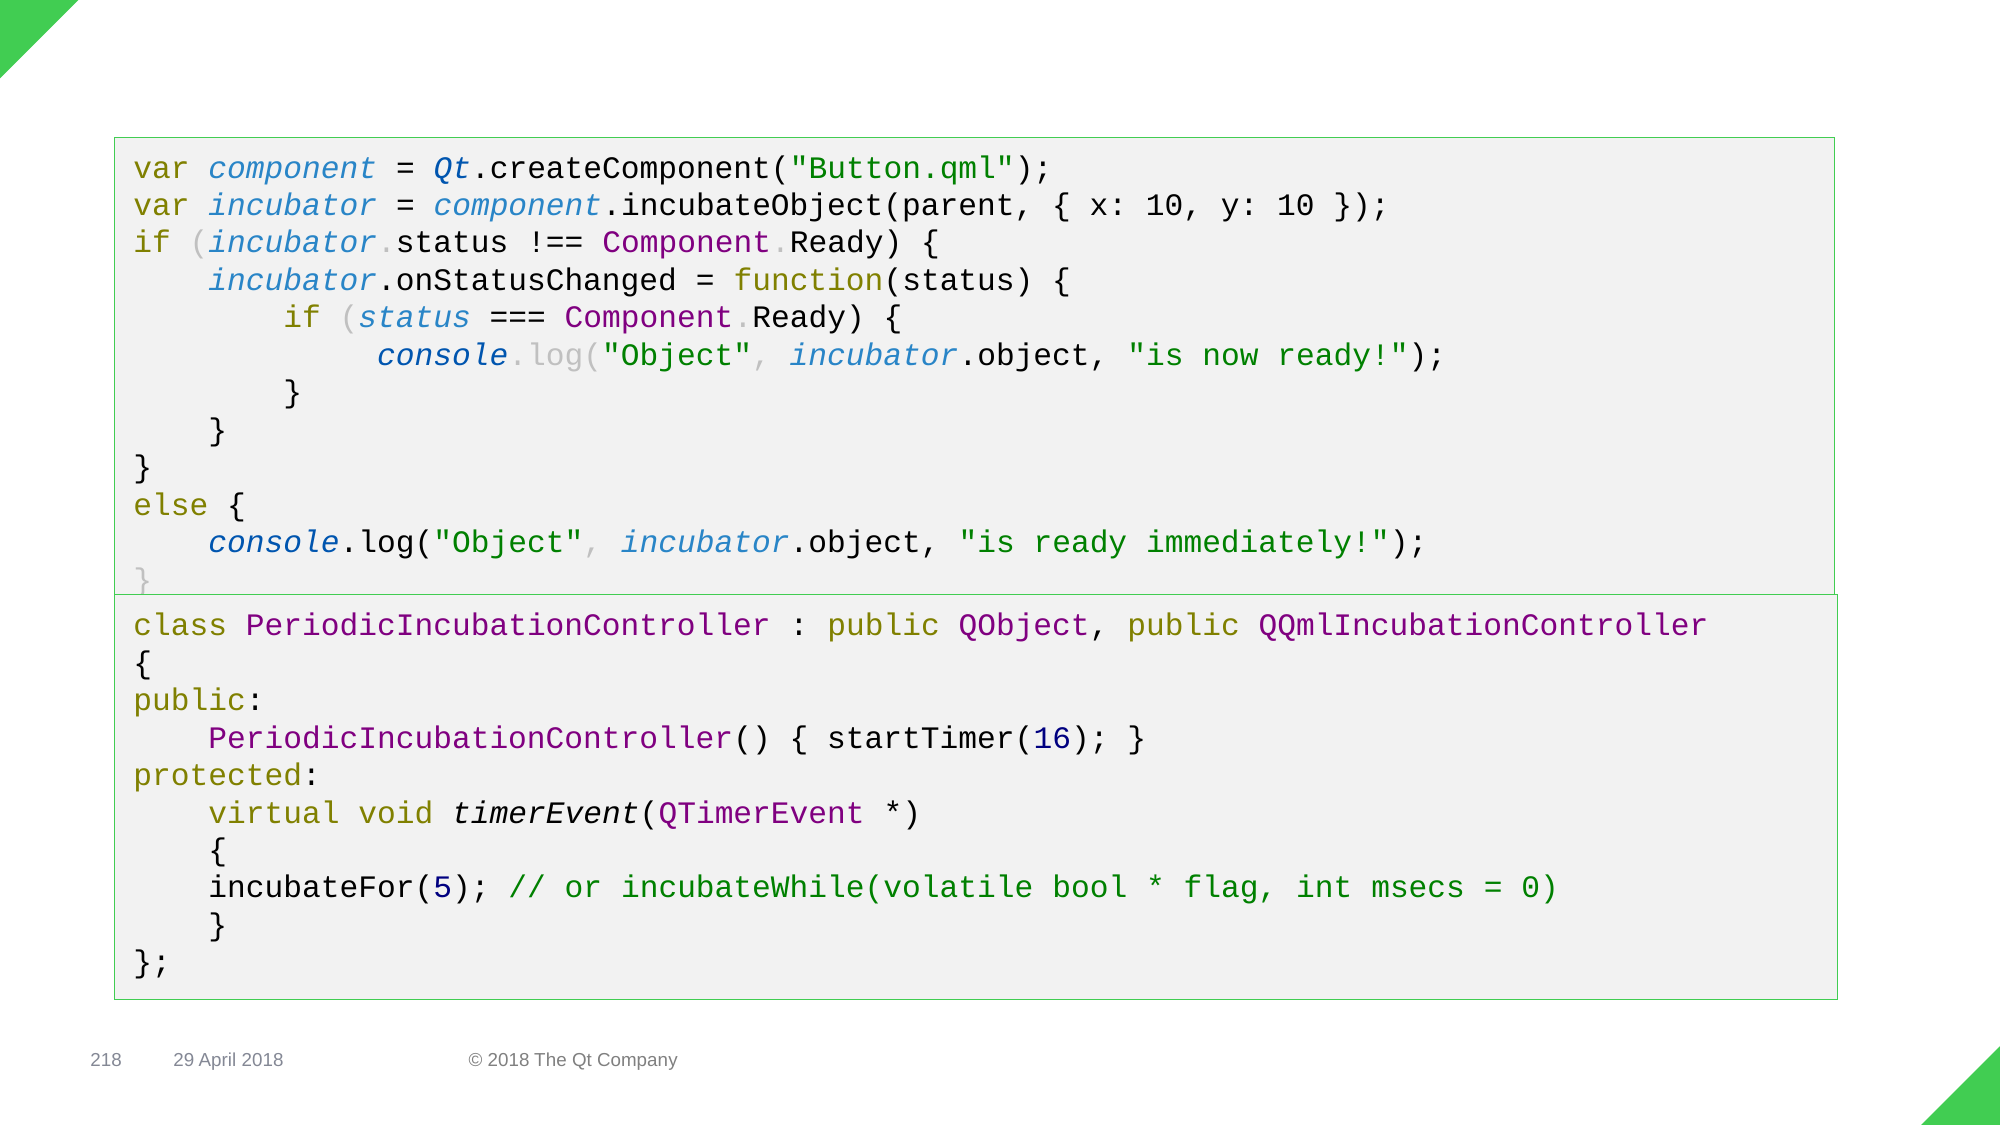

var component = Qt.createComponent("Button.qml");
var incubator = component.incubateObject(parent, { x: 10, y: 10 });
if (incubator.status !== Component.Ready) {
    incubator.onStatusChanged = function(status) {
        if (status === Component.Ready) {
             console.log("Object", incubator.object, "is now ready!");
        }
    }
}
else {
    console.log("Object", incubator.object, "is ready immediately!");
}
class PeriodicIncubationController : public QObject, public QQmlIncubationController
{
public:
    PeriodicIncubationController() { startTimer(16); }
protected:
    virtual void timerEvent(QTimerEvent *)
    {
    incubateFor(5); // or incubateWhile(volatile bool * flag, int msecs = 0)
    }
};
218
© 2018 The Qt Company
29 April 2018